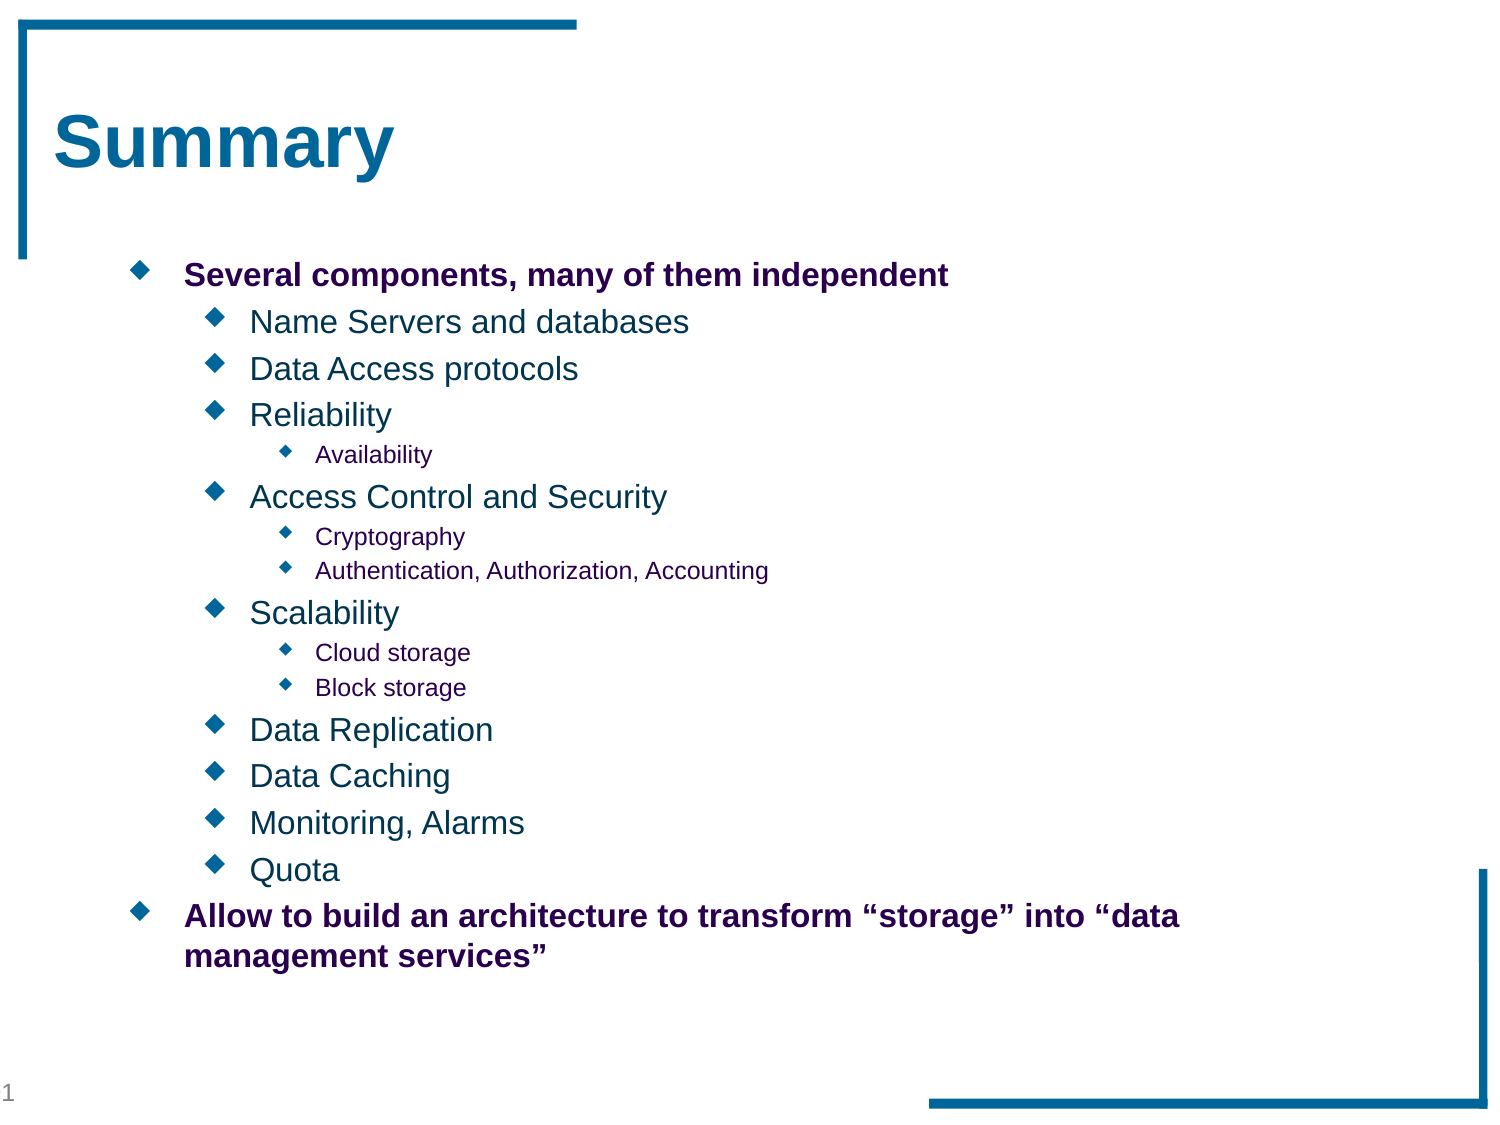

# Summary
Several components, many of them independent
Name Servers and databases
Data Access protocols
Reliability
Availability
Access Control and Security
Cryptography
Authentication, Authorization, Accounting
Scalability
Cloud storage
Block storage
Data Replication
Data Caching
Monitoring, Alarms
Quota
Allow to build an architecture to transform “storage” into “data management services”